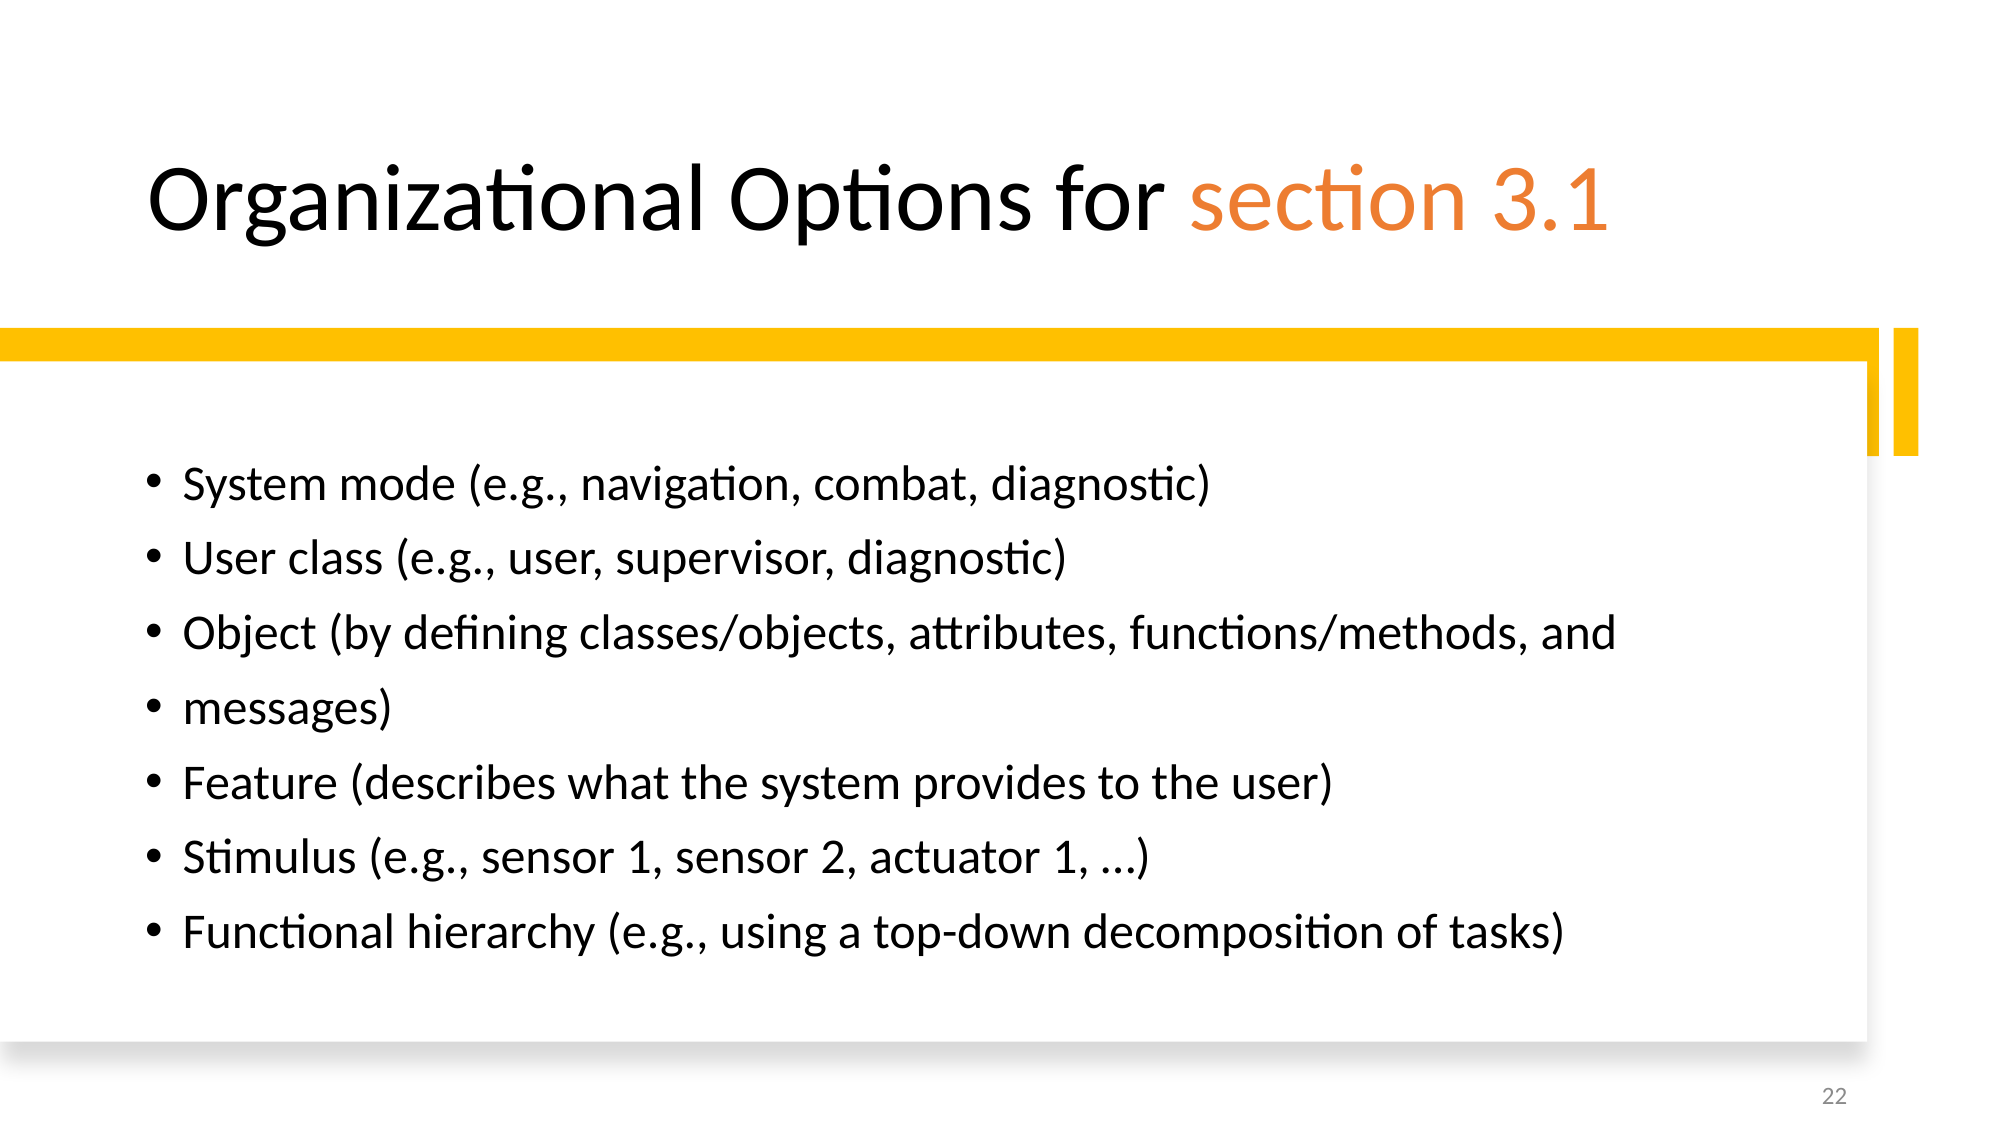

# Organizational Options for section 3.1

System mode (e.g., navigation, combat, diagnostic)
User class (e.g., user, supervisor, diagnostic)
Object (by defining classes/objects, attributes, functions/methods, and
messages)
Feature (describes what the system provides to the user)
Stimulus (e.g., sensor 1, sensor 2, actuator 1, …)
Functional hierarchy (e.g., using a top-down decomposition of tasks)
22